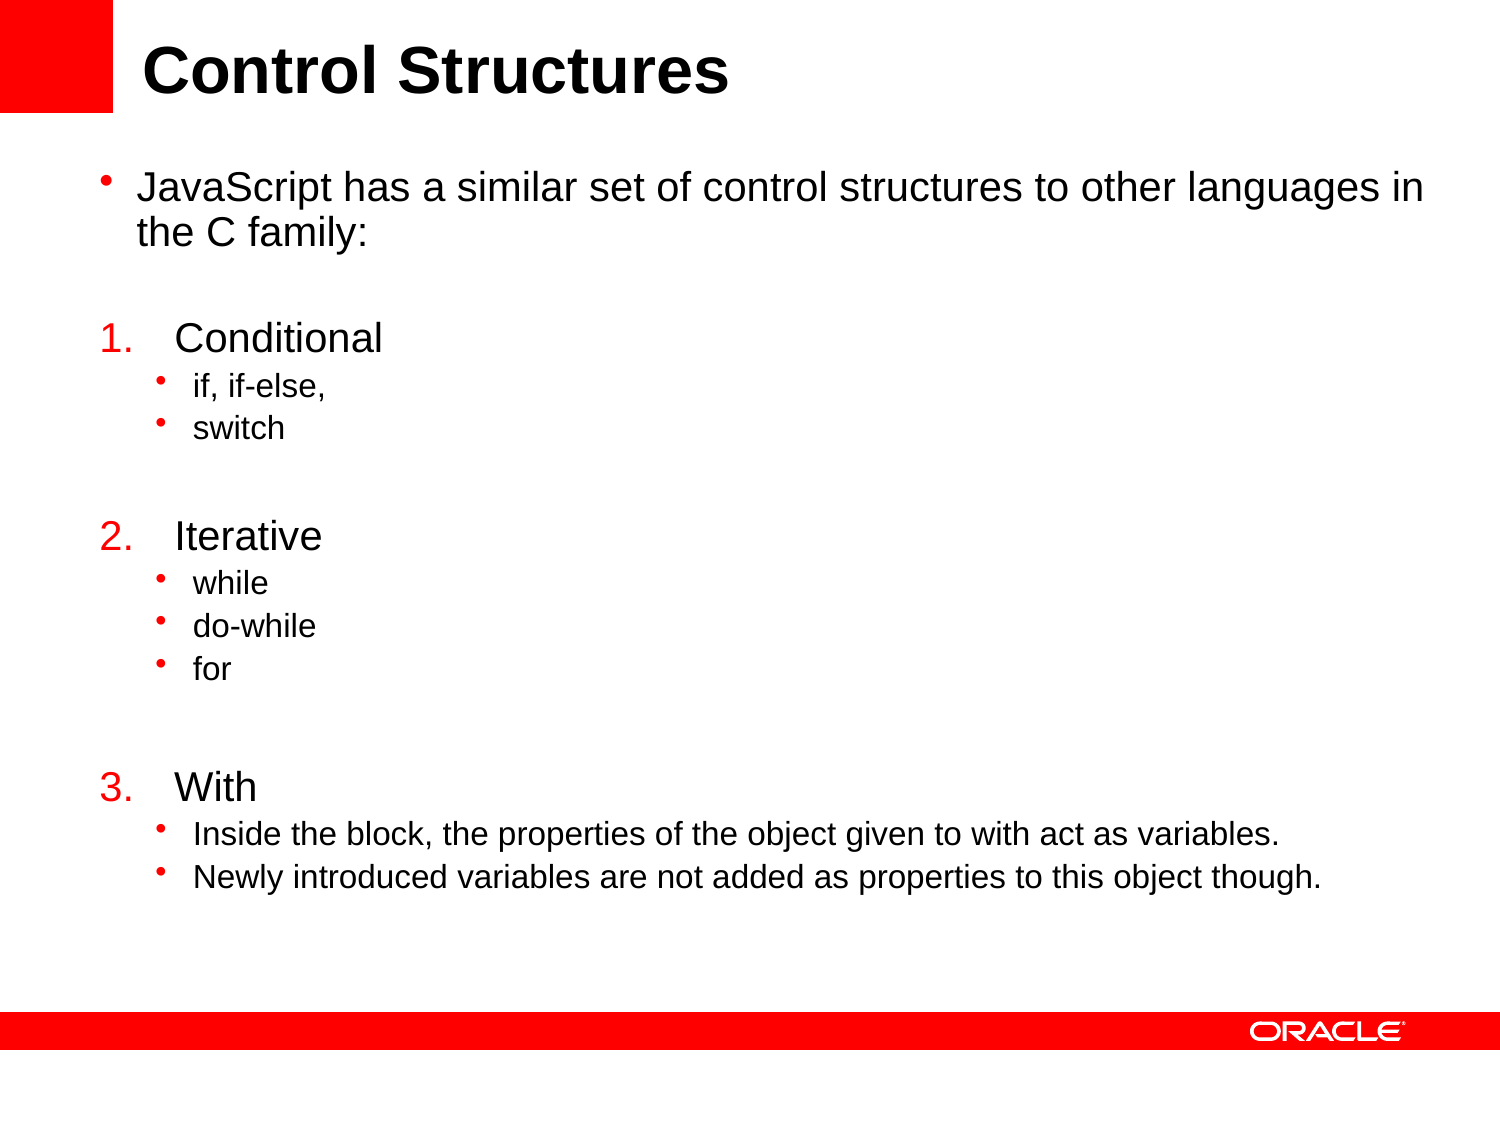

# Control Structures
JavaScript has a similar set of control structures to other languages in the C family:

Conditional
if, if-else,
switch

Iterative
while
do-while
for

With
Inside the block, the properties of the object given to with act as variables.
Newly introduced variables are not added as properties to this object though.